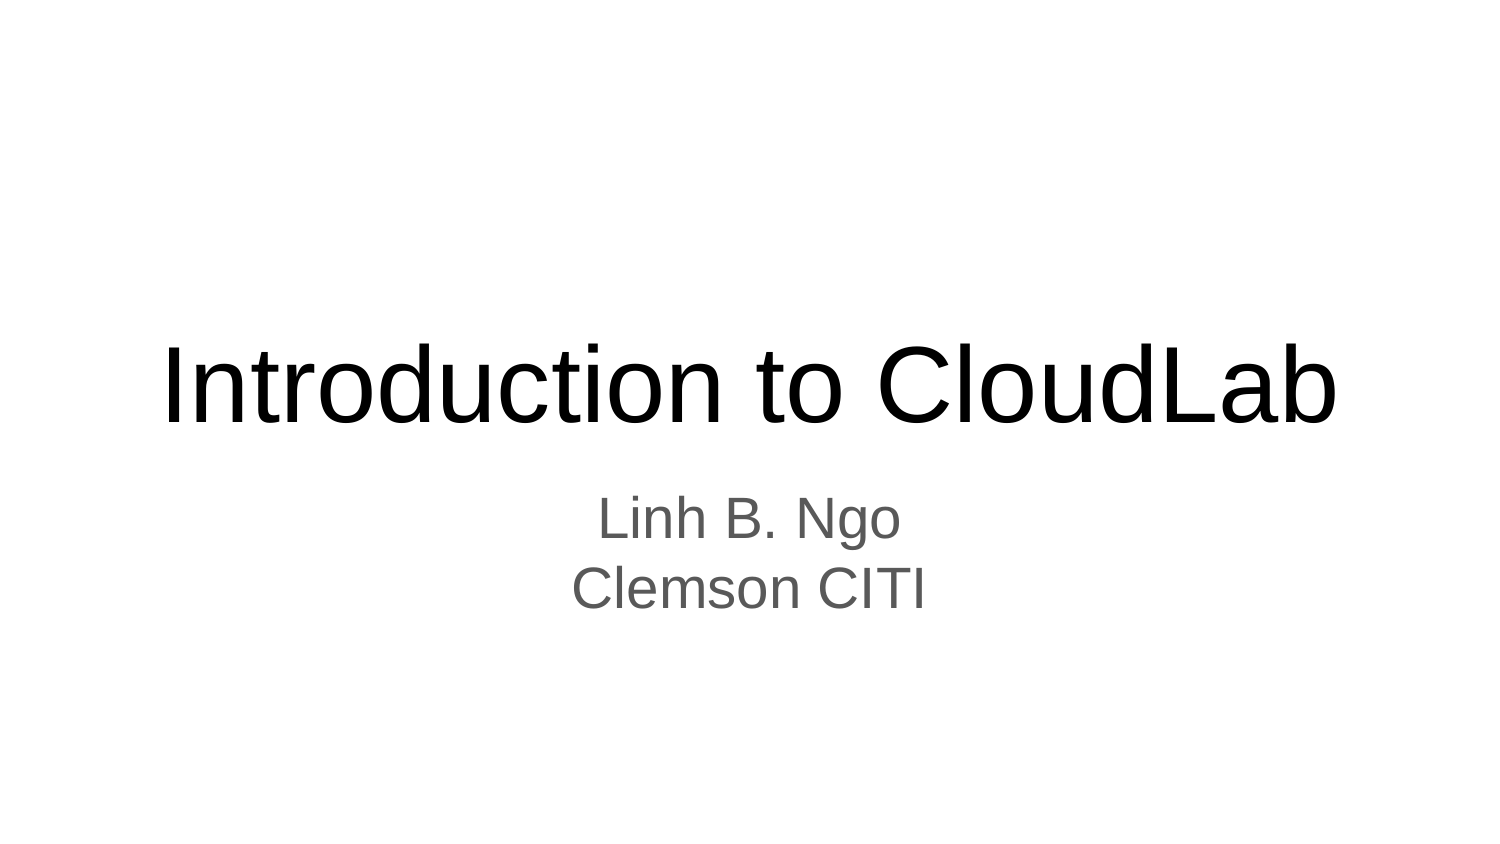

# Introduction to CloudLab
Linh B. Ngo
Clemson CITI